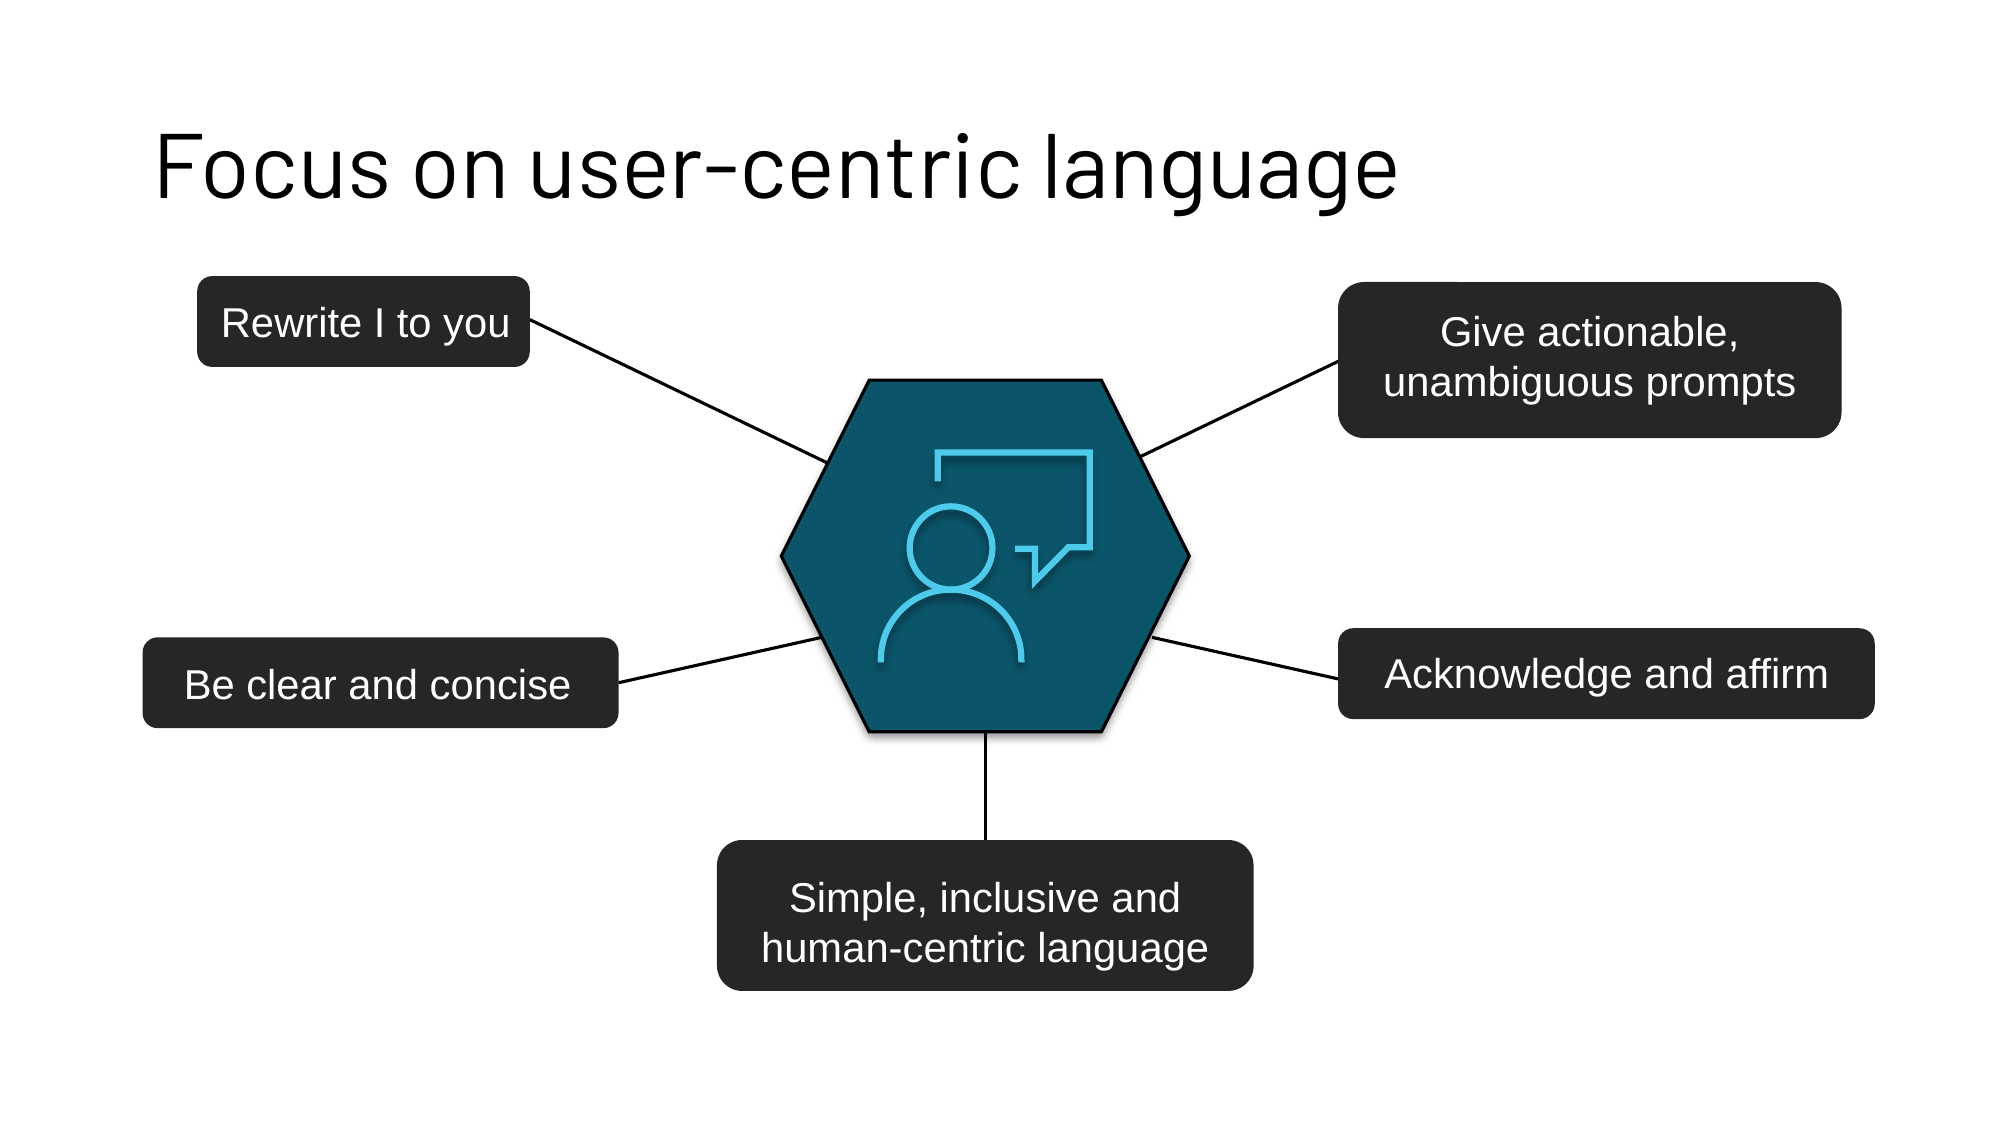

# Focus on user-centric language

Rewrite I to you

Give actionable, unambiguous prompts

Acknowledge and affirm

Be clear and concise

Simple, inclusive and human-centric language